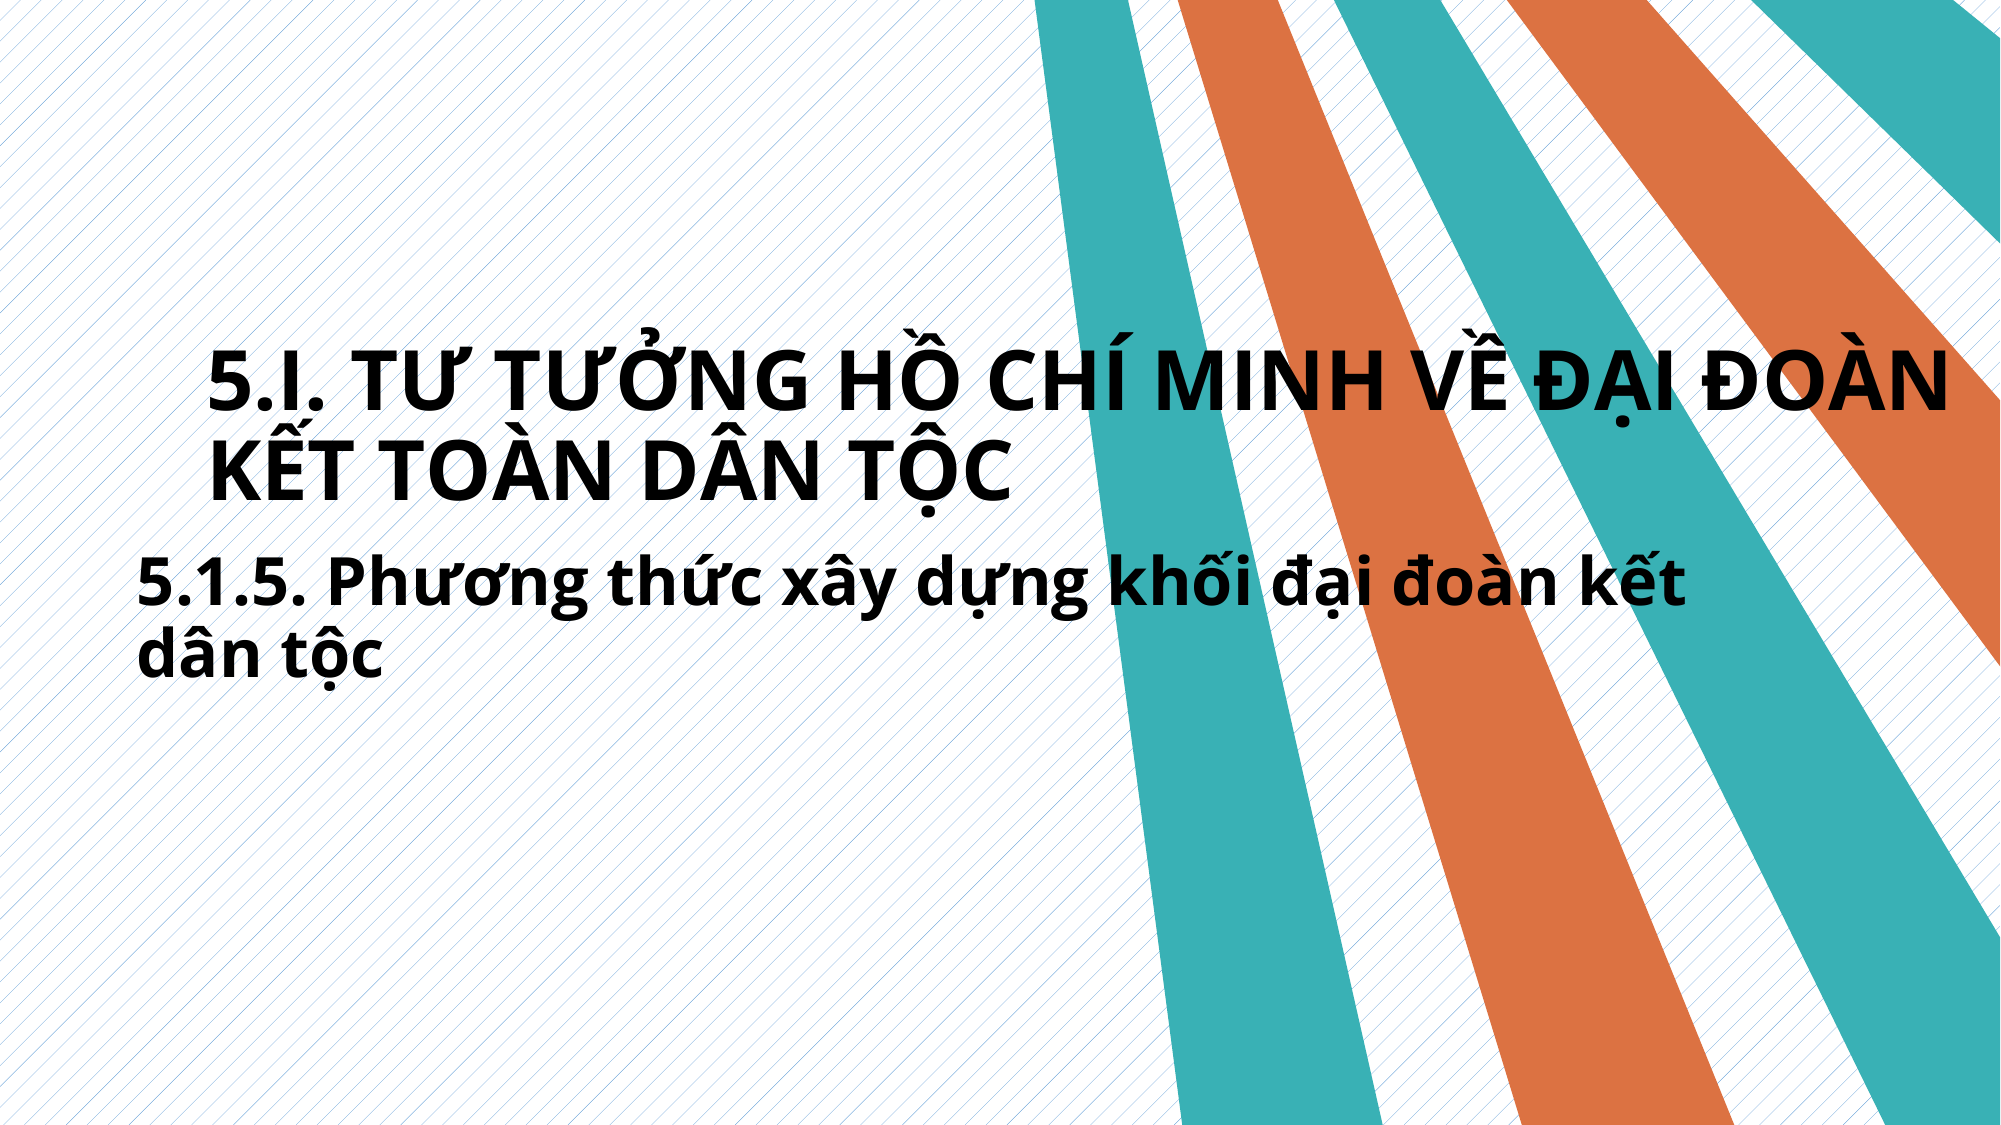

5.I. TƯ TƯỞNG HỒ CHÍ MINH VỀ ĐẠI ĐOÀN KẾT TOÀN DÂN TỘC
# 5.1.5. Phương thức xây dựng khối đại đoàn kết dân tộc